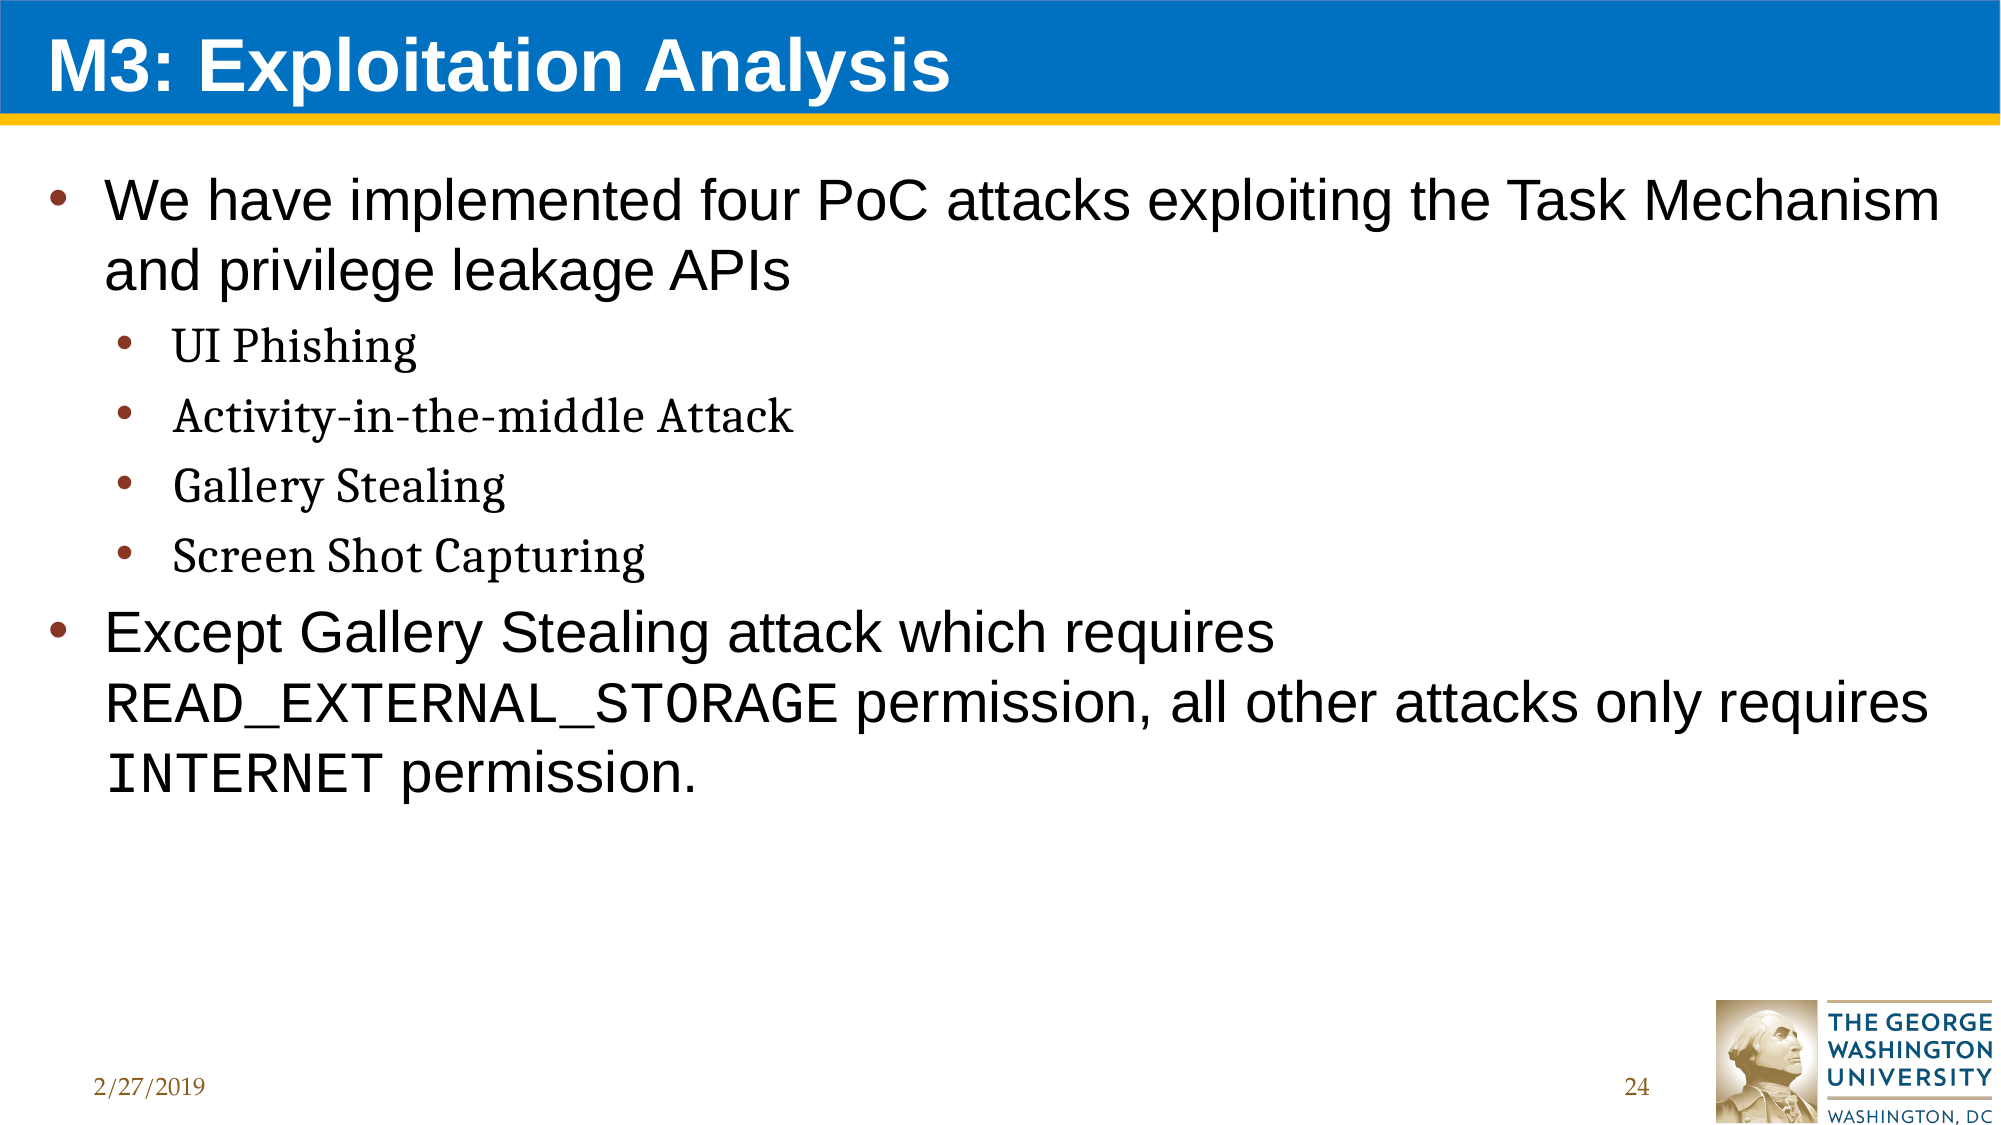

# M3: Exploitation Analysis
We have implemented four PoC attacks exploiting the Task Mechanism and privilege leakage APIs
UI Phishing
Activity-in-the-middle Attack
Gallery Stealing
Screen Shot Capturing
Except Gallery Stealing attack which requires READ_EXTERNAL_STORAGE permission, all other attacks only requires INTERNET permission.

2/27/2019
24